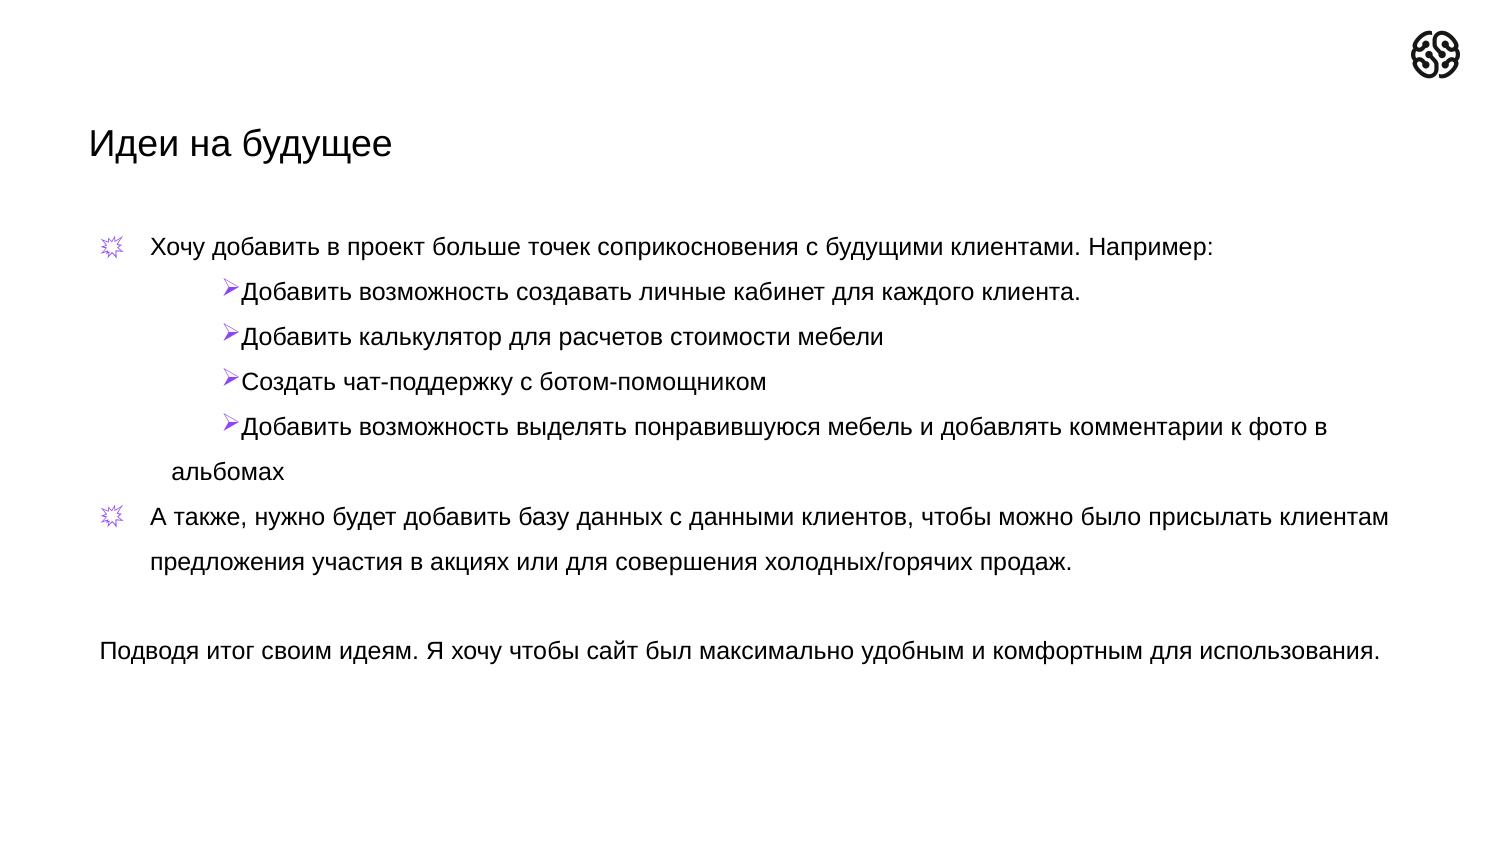

# Идеи на будущее
Хочу добавить в проект больше точек соприкосновения с будущими клиентами. Например:
Добавить возможность создавать личные кабинет для каждого клиента.
Добавить калькулятор для расчетов стоимости мебели
Создать чат-поддержку с ботом-помощником
Добавить возможность выделять понравившуюся мебель и добавлять комментарии к фото в альбомах
А также, нужно будет добавить базу данных с данными клиентов, чтобы можно было присылать клиентам предложения участия в акциях или для совершения холодных/горячих продаж.

Подводя итог своим идеям. Я хочу чтобы сайт был максимально удобным и комфортным для использования.